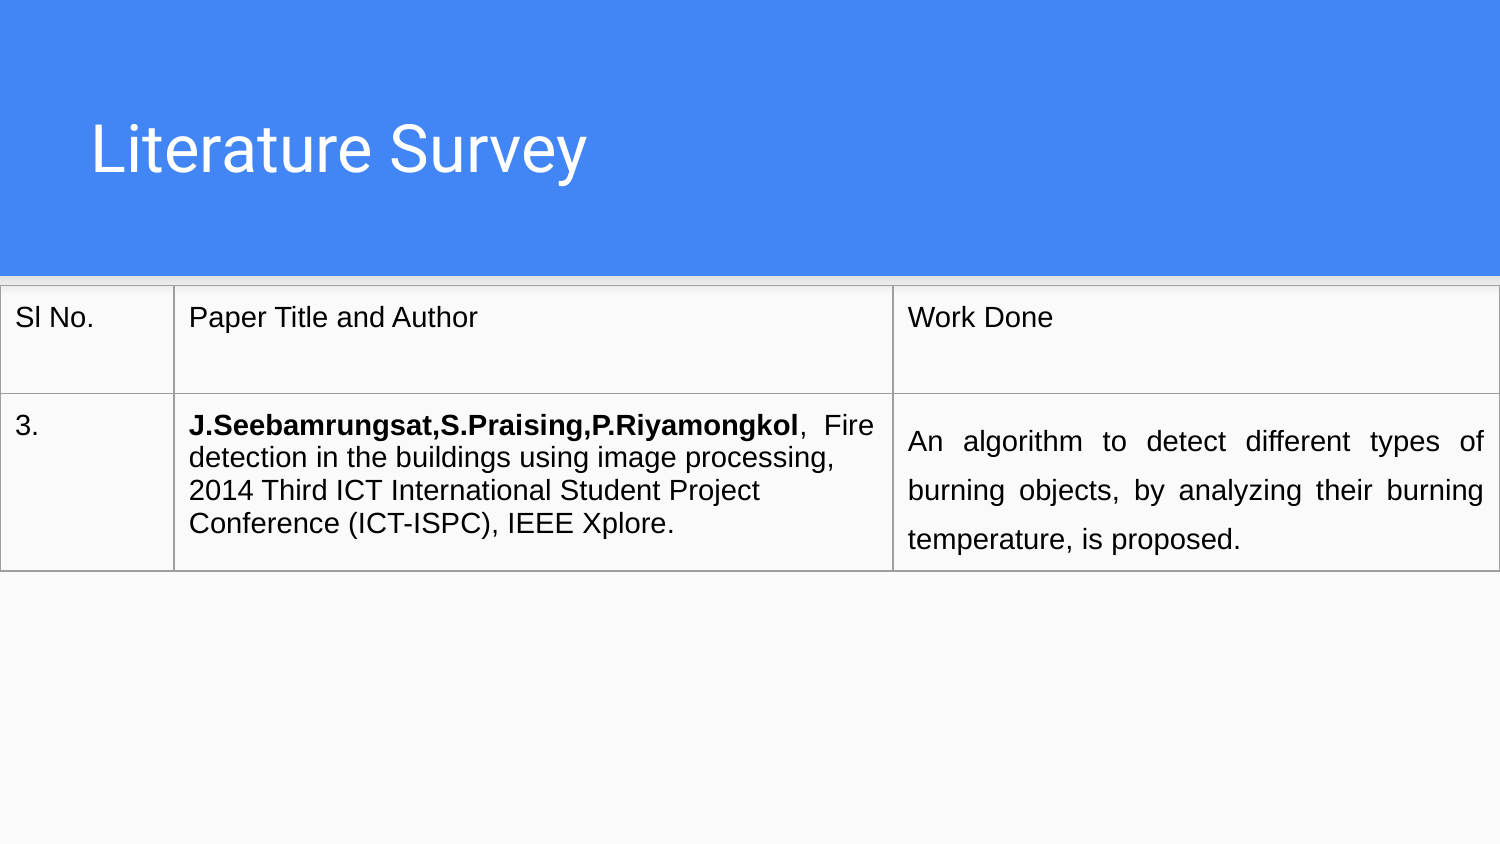

# Literature Survey
| Sl No. | Paper Title and Author | Work Done |
| --- | --- | --- |
| 3. | J.Seebamrungsat,S.Praising,P.Riyamongkol, Fire detection in the buildings using image processing, 2014 Third ICT International Student Project Conference (ICT-ISPC), IEEE Xplore. | An algorithm to detect different types of burning objects, by analyzing their burning temperature, is proposed. |